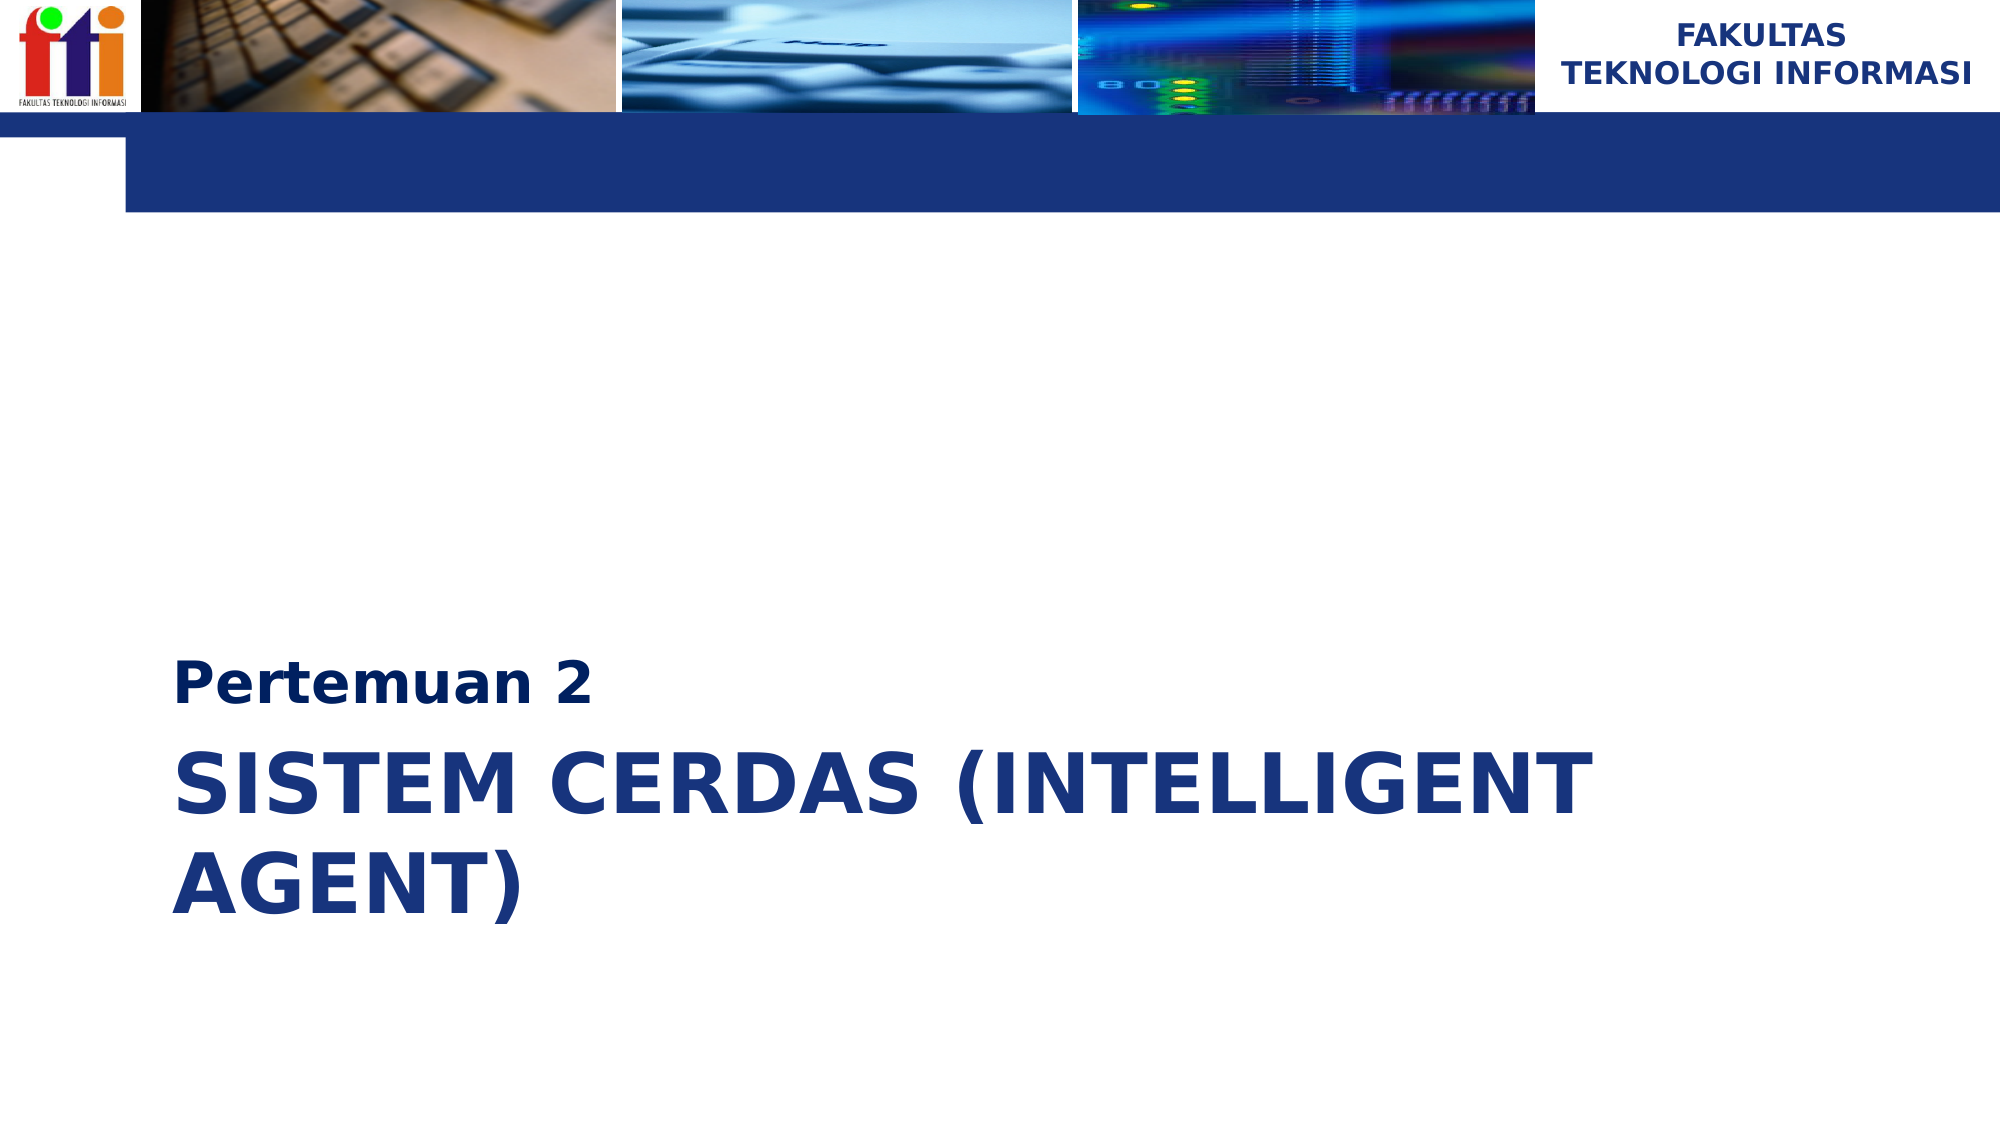

Pertemuan 2
# SISTEM CERDAS (INTELLIGENT AGENT)